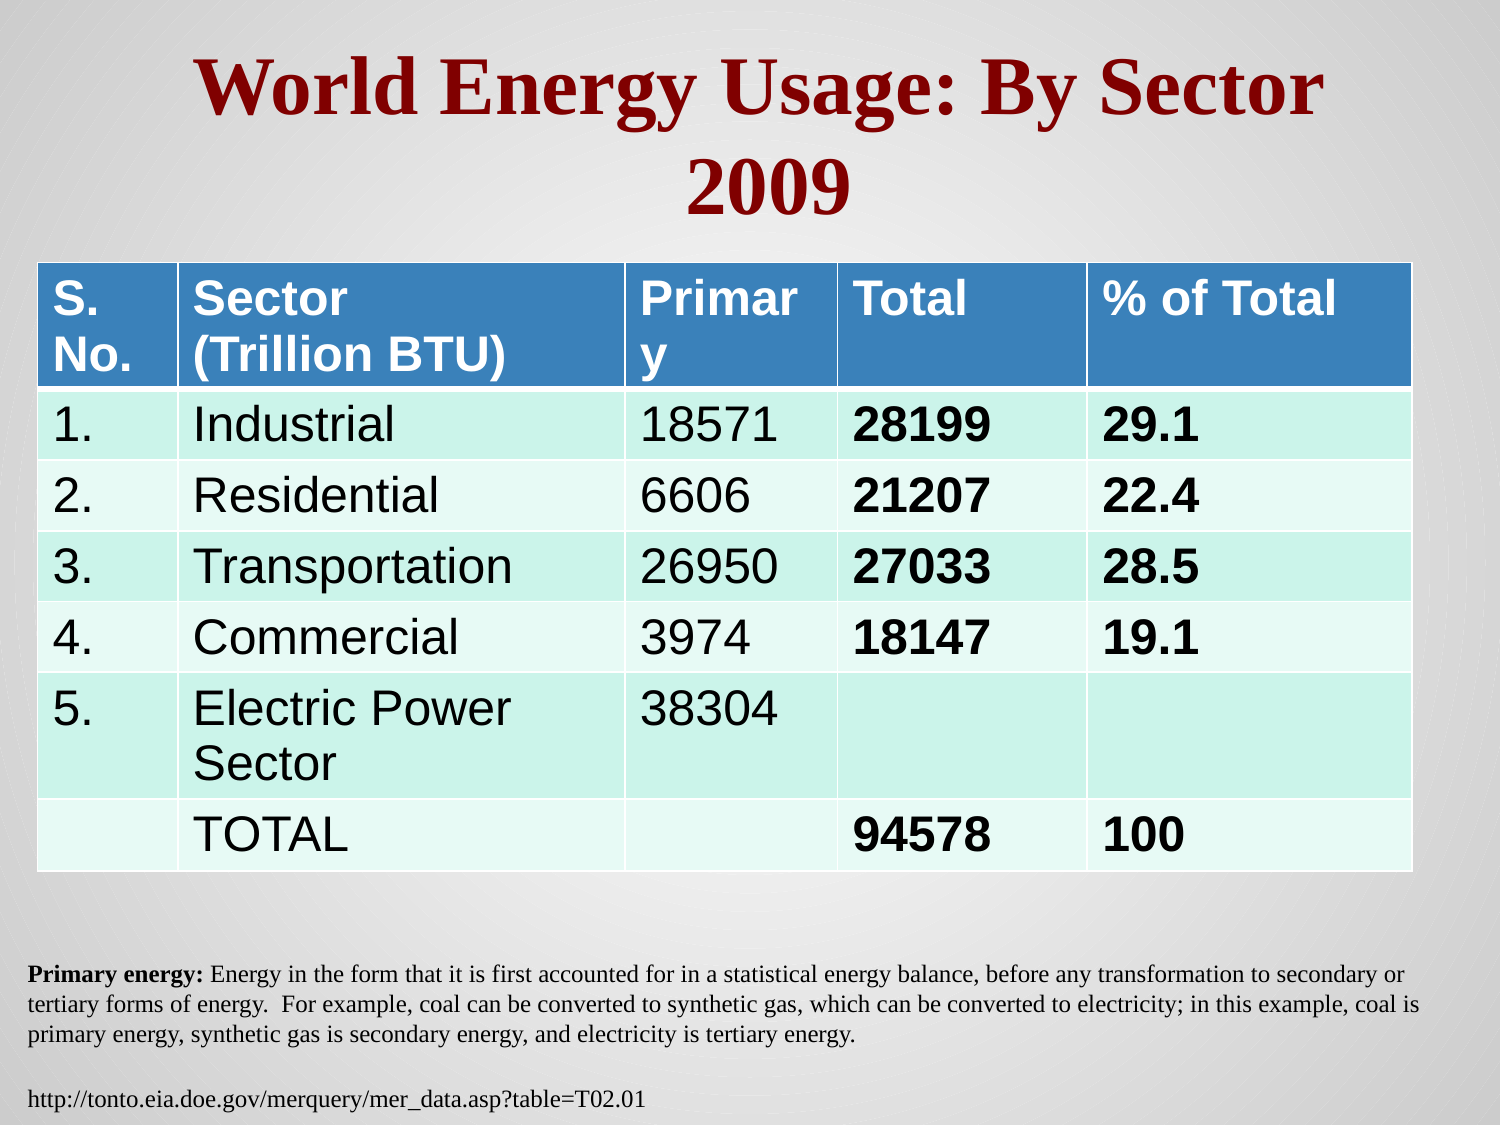

# World Energy Usage: By Sector 2009
| S. No. | Sector (Trillion BTU) | Primary | Total | % of Total |
| --- | --- | --- | --- | --- |
| 1. | Industrial | 18571 | 28199 | 29.1 |
| 2. | Residential | 6606 | 21207 | 22.4 |
| 3. | Transportation | 26950 | 27033 | 28.5 |
| 4. | Commercial | 3974 | 18147 | 19.1 |
| 5. | Electric Power Sector | 38304 |  |  |
|  | TOTAL |  | 94578 | 100 |
Primary energy: Energy in the form that it is first accounted for in a statistical energy balance, before any transformation to secondary or tertiary forms of energy.  For example, coal can be converted to synthetic gas, which can be converted to electricity; in this example, coal is primary energy, synthetic gas is secondary energy, and electricity is tertiary energy.
http://tonto.eia.doe.gov/merquery/mer_data.asp?table=T02.01